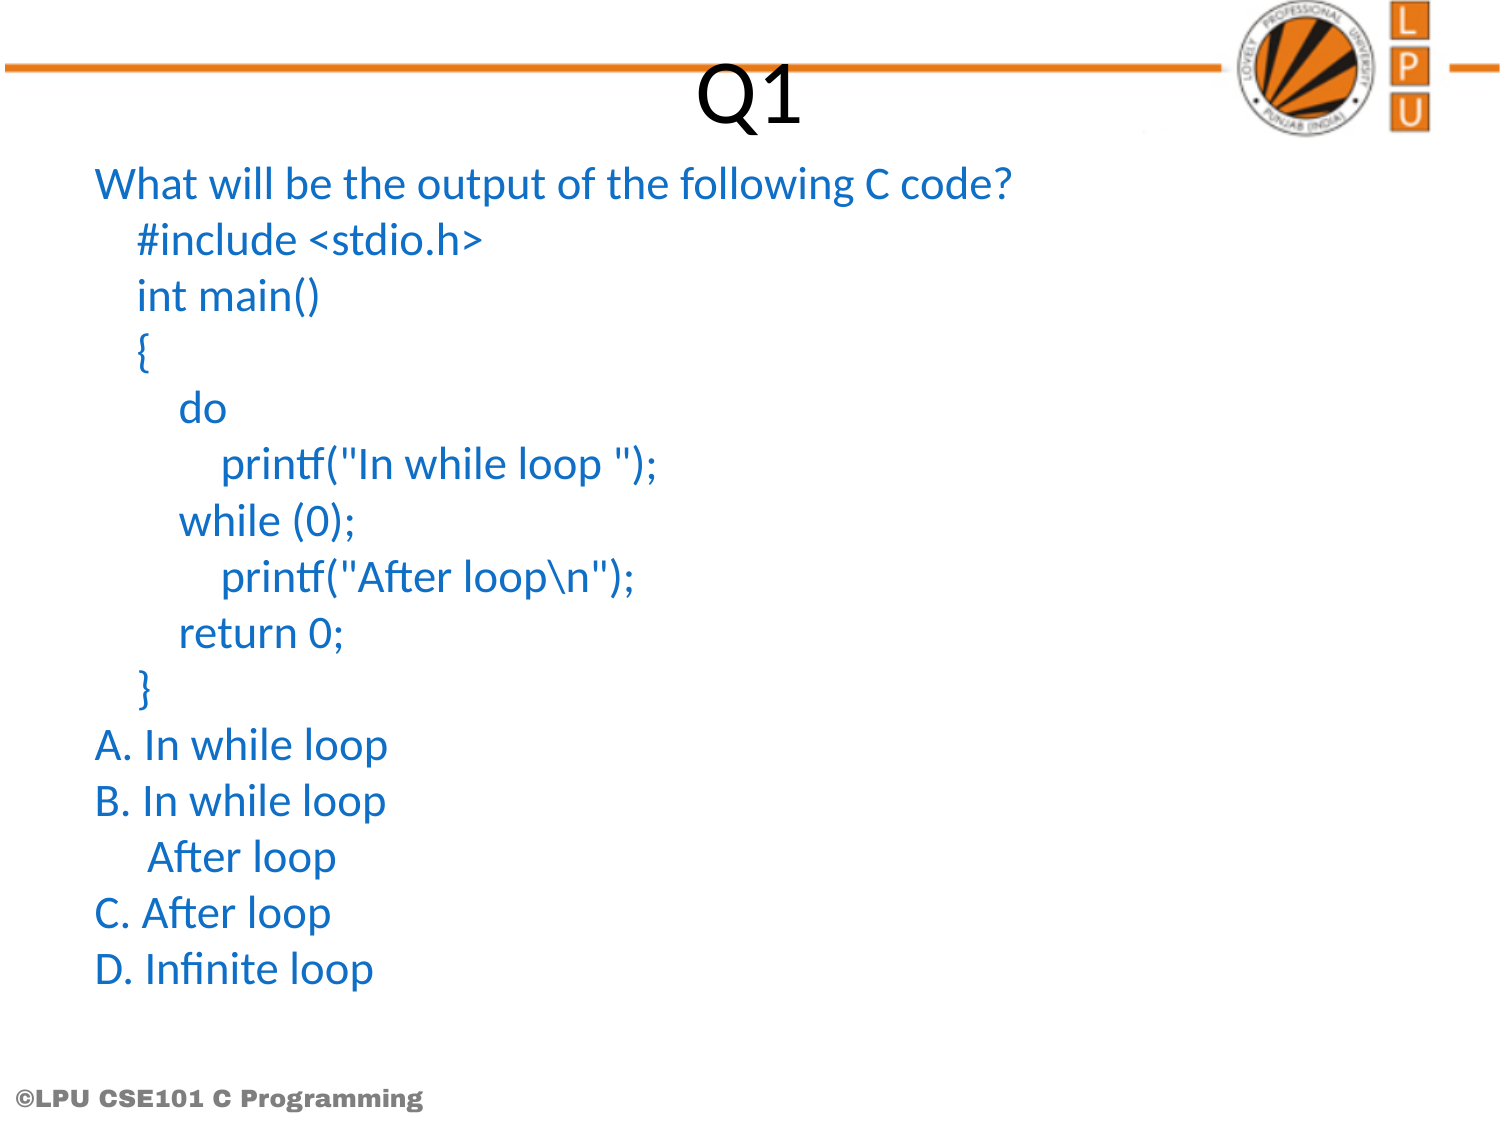

# Q1
What will be the output of the following C code?
    #include <stdio.h>
    int main()
    {
        do
            printf("In while loop ");
        while (0);
            printf("After loop\n");
        return 0;
    }
A. In while loop
B. In while loop
     After loop
C. After loop
D. Infinite loop